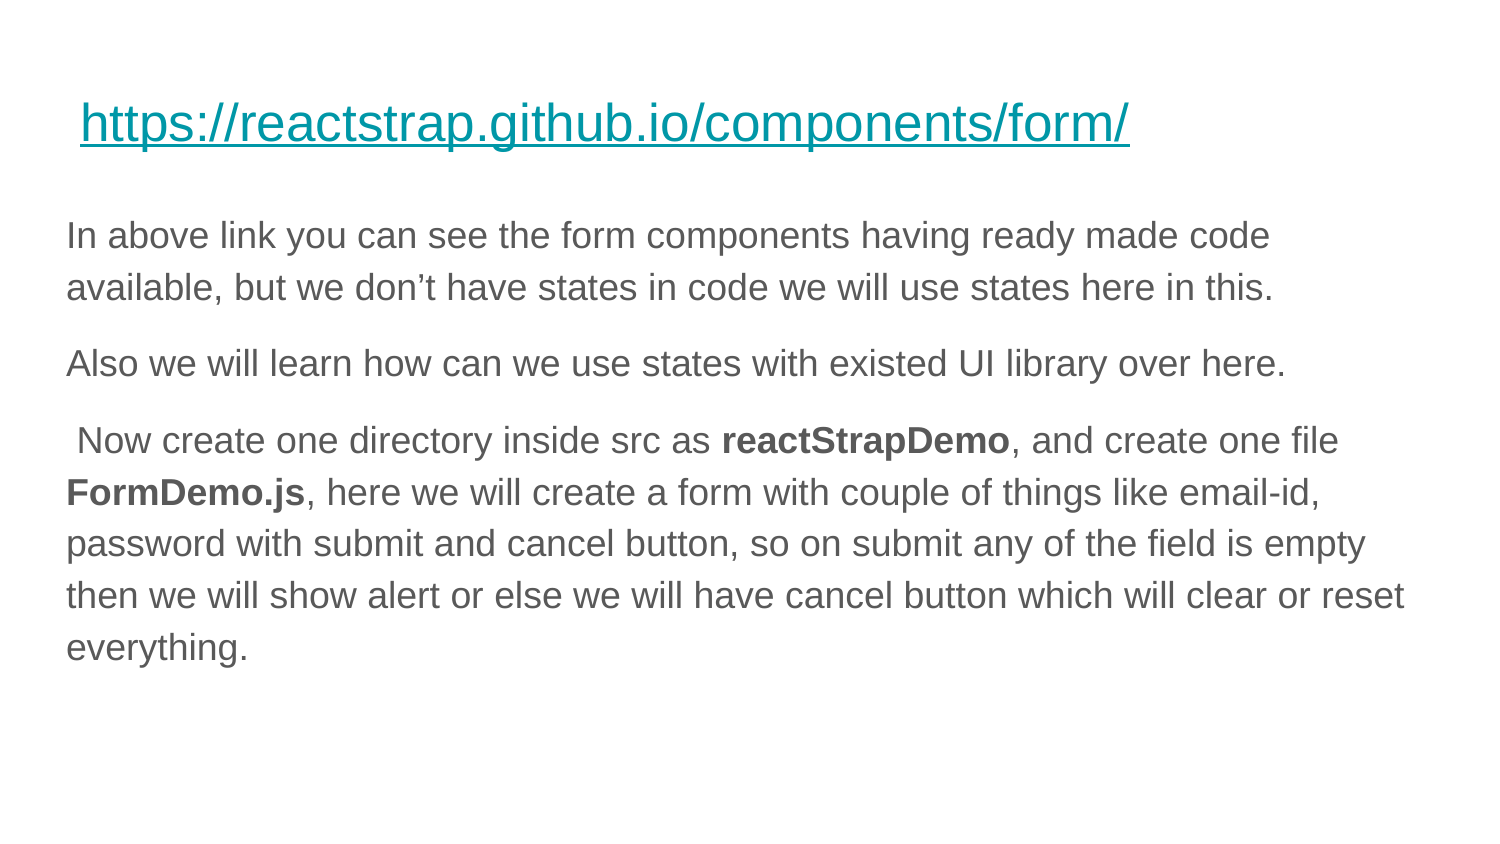

# https://reactstrap.github.io/components/form/

In above link you can see the form components having ready made code available, but we don’t have states in code we will use states here in this.
Also we will learn how can we use states with existed UI library over here.
 Now create one directory inside src as reactStrapDemo, and create one file FormDemo.js, here we will create a form with couple of things like email-id, password with submit and cancel button, so on submit any of the field is empty then we will show alert or else we will have cancel button which will clear or reset everything.